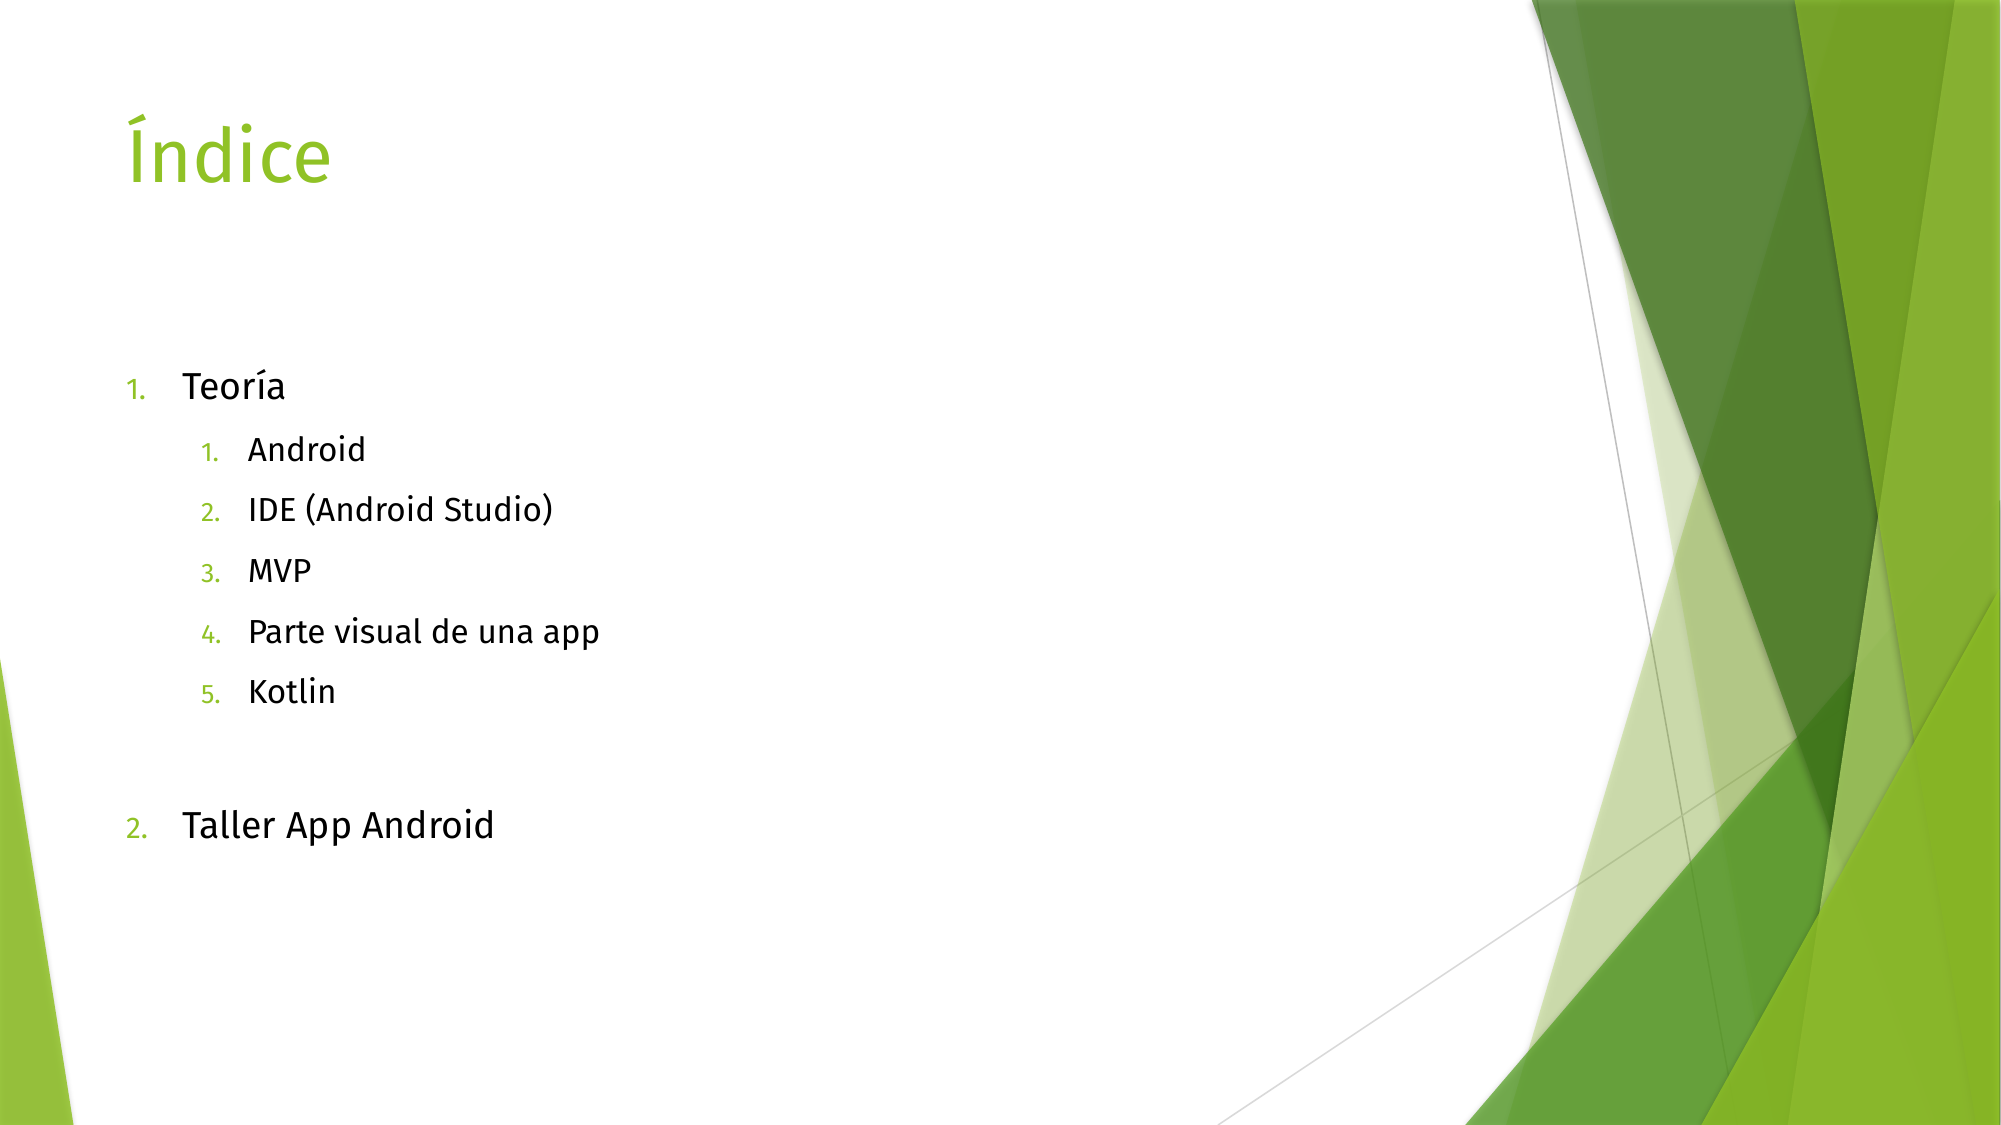

# Índice
Teoría
Android
IDE (Android Studio)
MVP
Parte visual de una app
Kotlin

Taller App Android